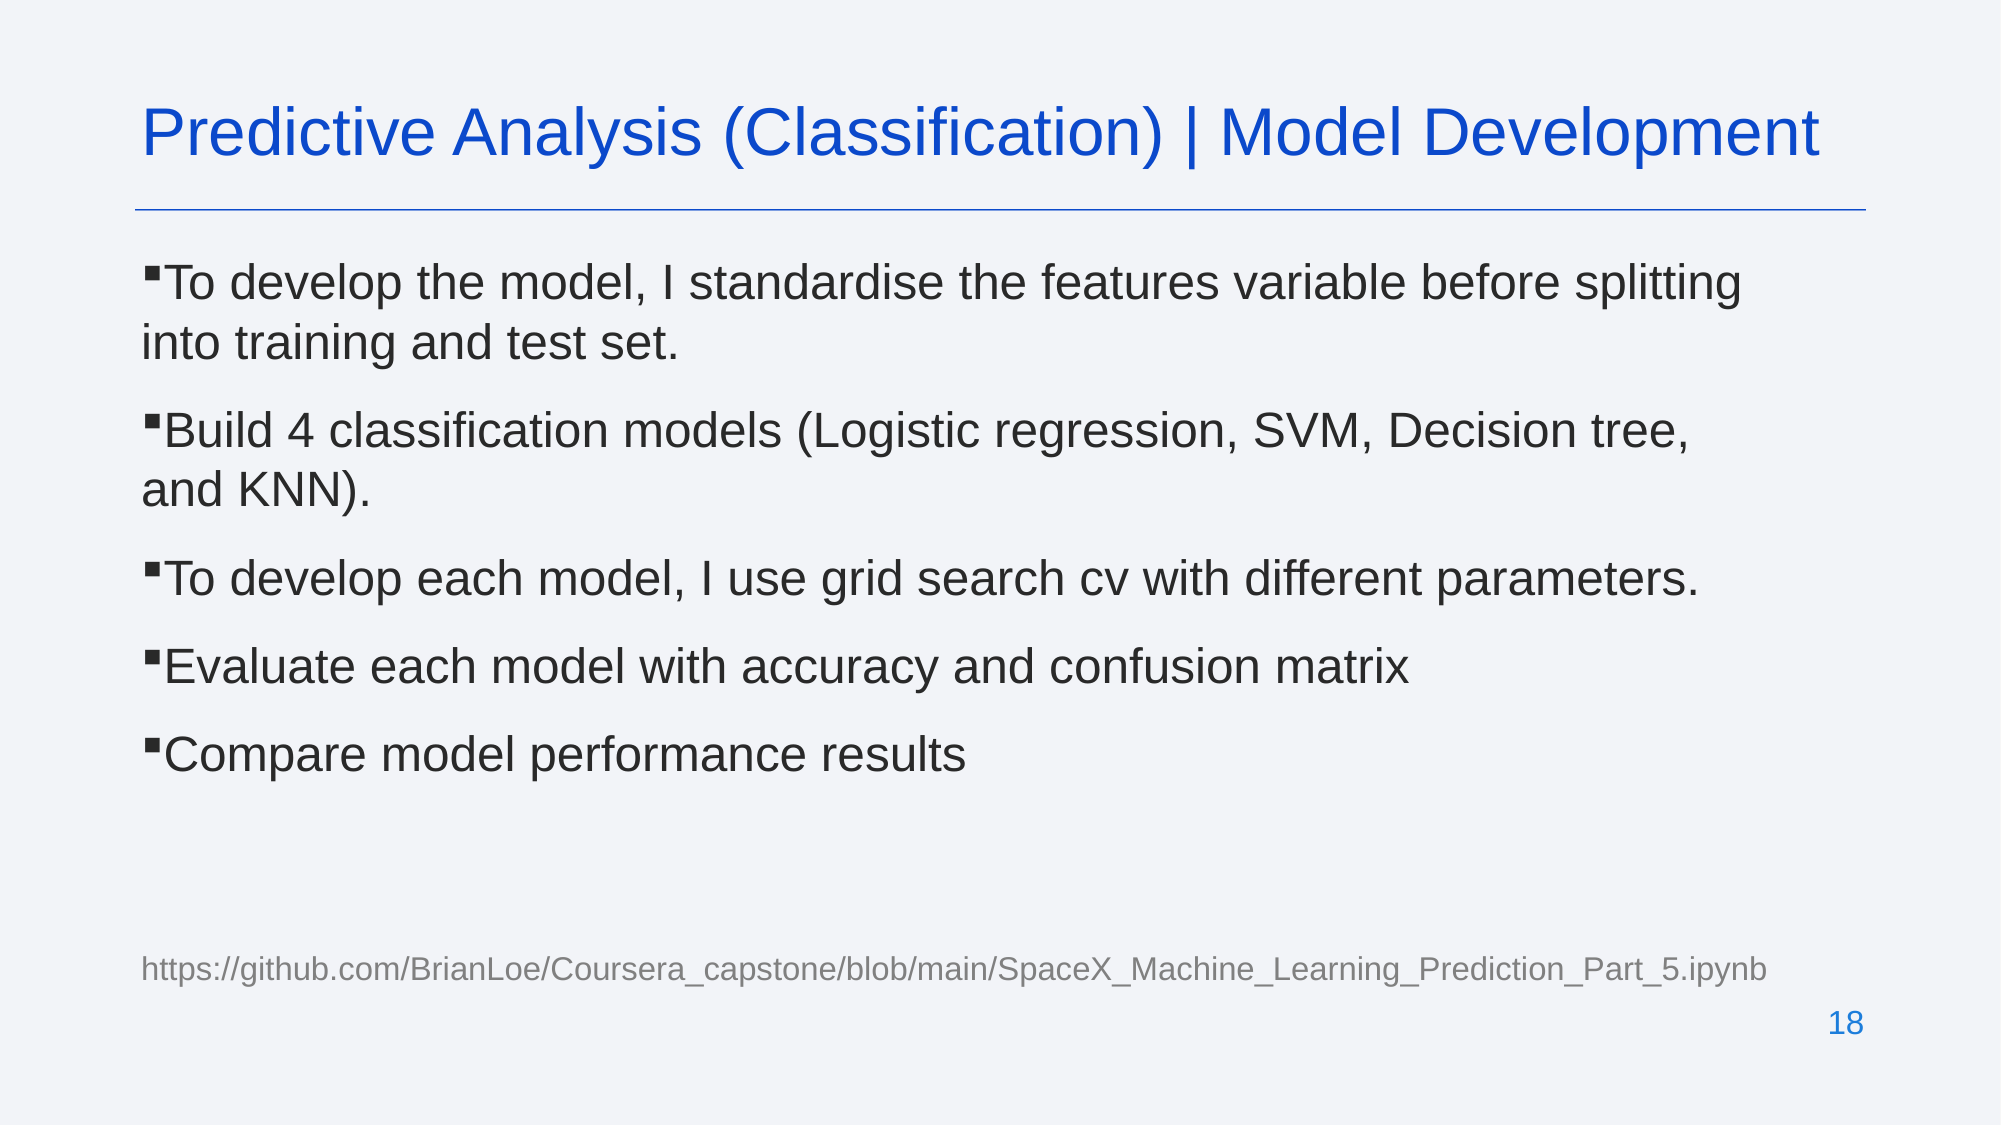

Predictive Analysis (Classification) | Model Development
To develop the model, I standardise the features variable before splitting into training and test set.
Build 4 classification models (Logistic regression, SVM, Decision tree, and KNN).
To develop each model, I use grid search cv with different parameters.
Evaluate each model with accuracy and confusion matrix
Compare model performance results

https://github.com/BrianLoe/Coursera_capstone/blob/main/SpaceX_Machine_Learning_Prediction_Part_5.ipynb
18